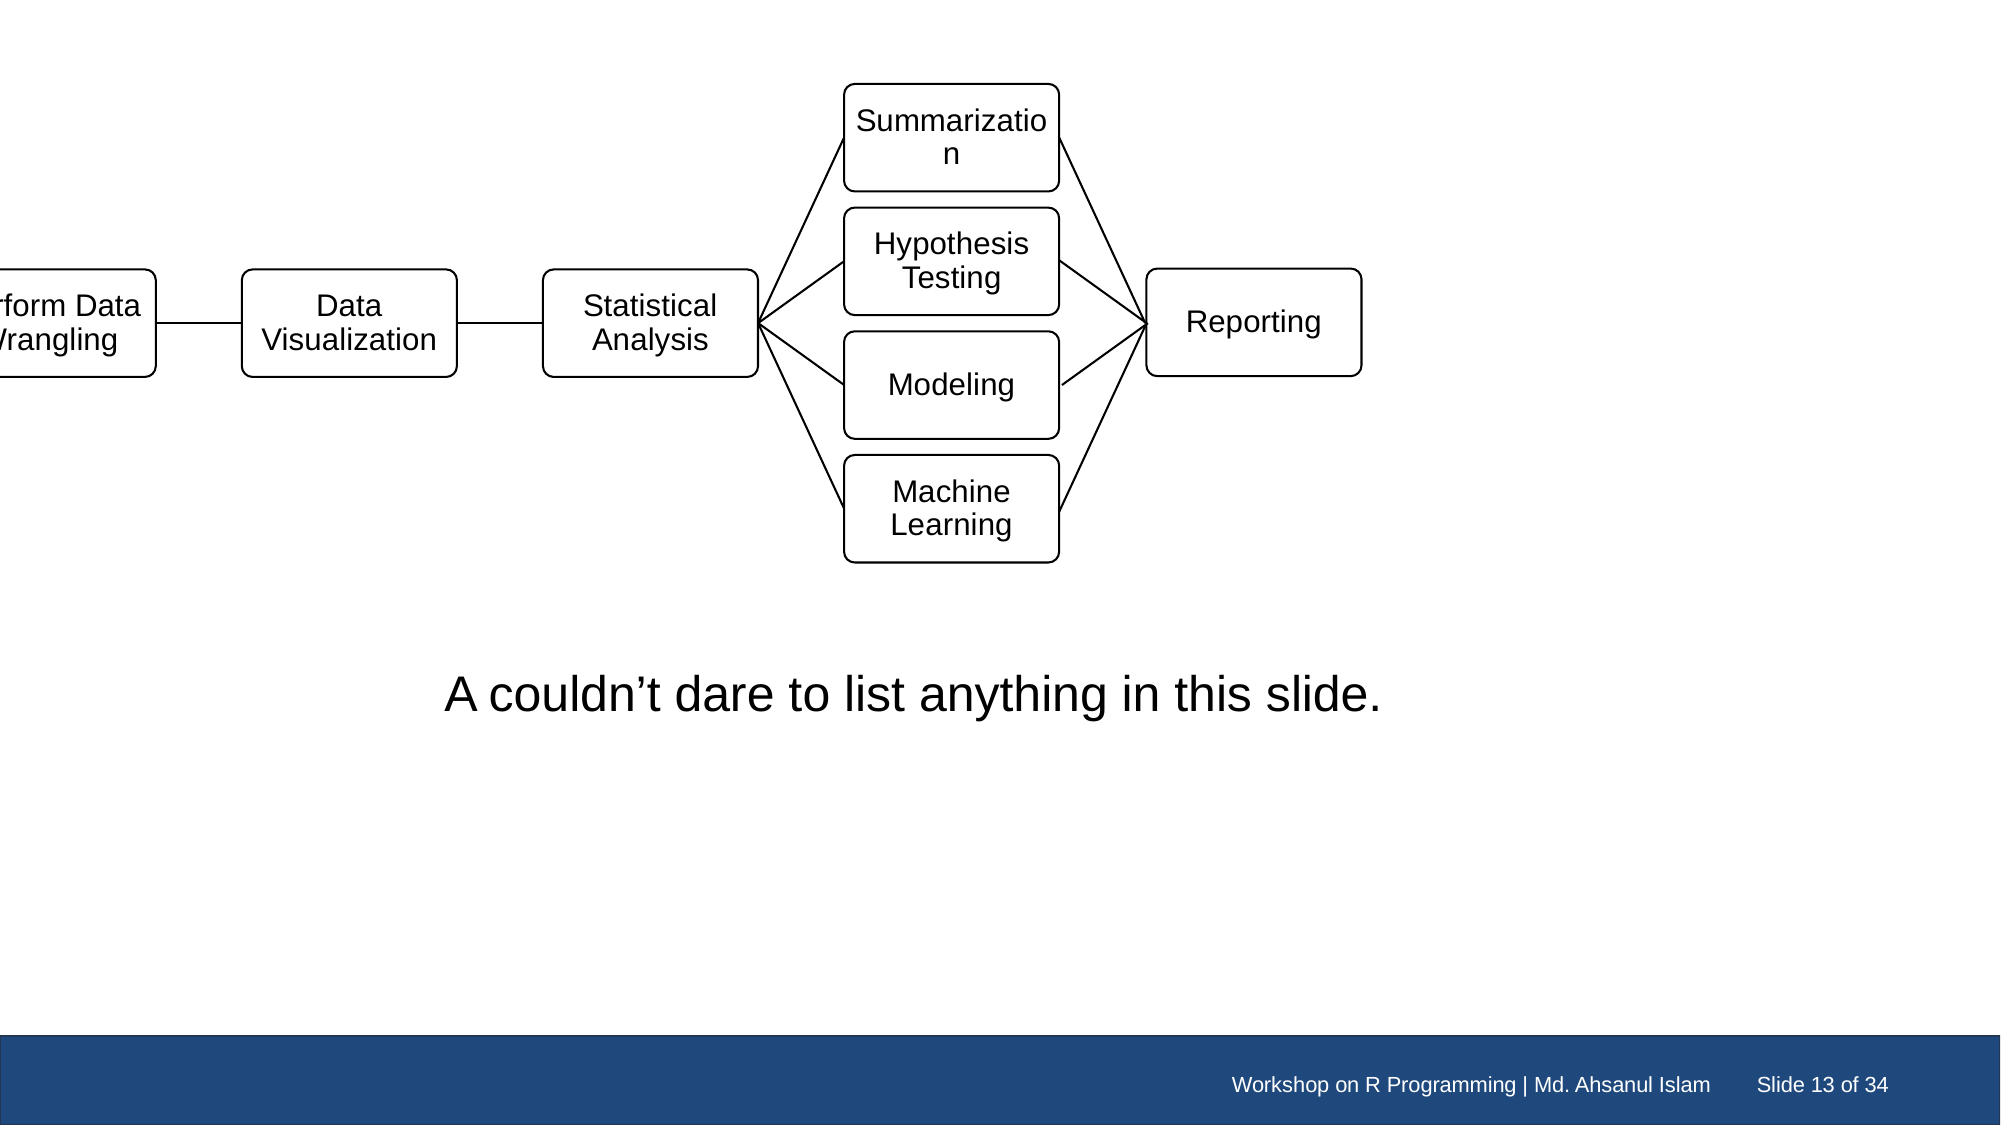

Summarization
Hypothesis Testing

Reporting
Import Data
Perform Data Wrangling
Data Visualization
Statistical Analysis

Modeling

Machine Learning
A couldn’t dare to list anything in this slide.

Workshop on R Programming | Md. Ahsanul Islam
Slide 13 of 34